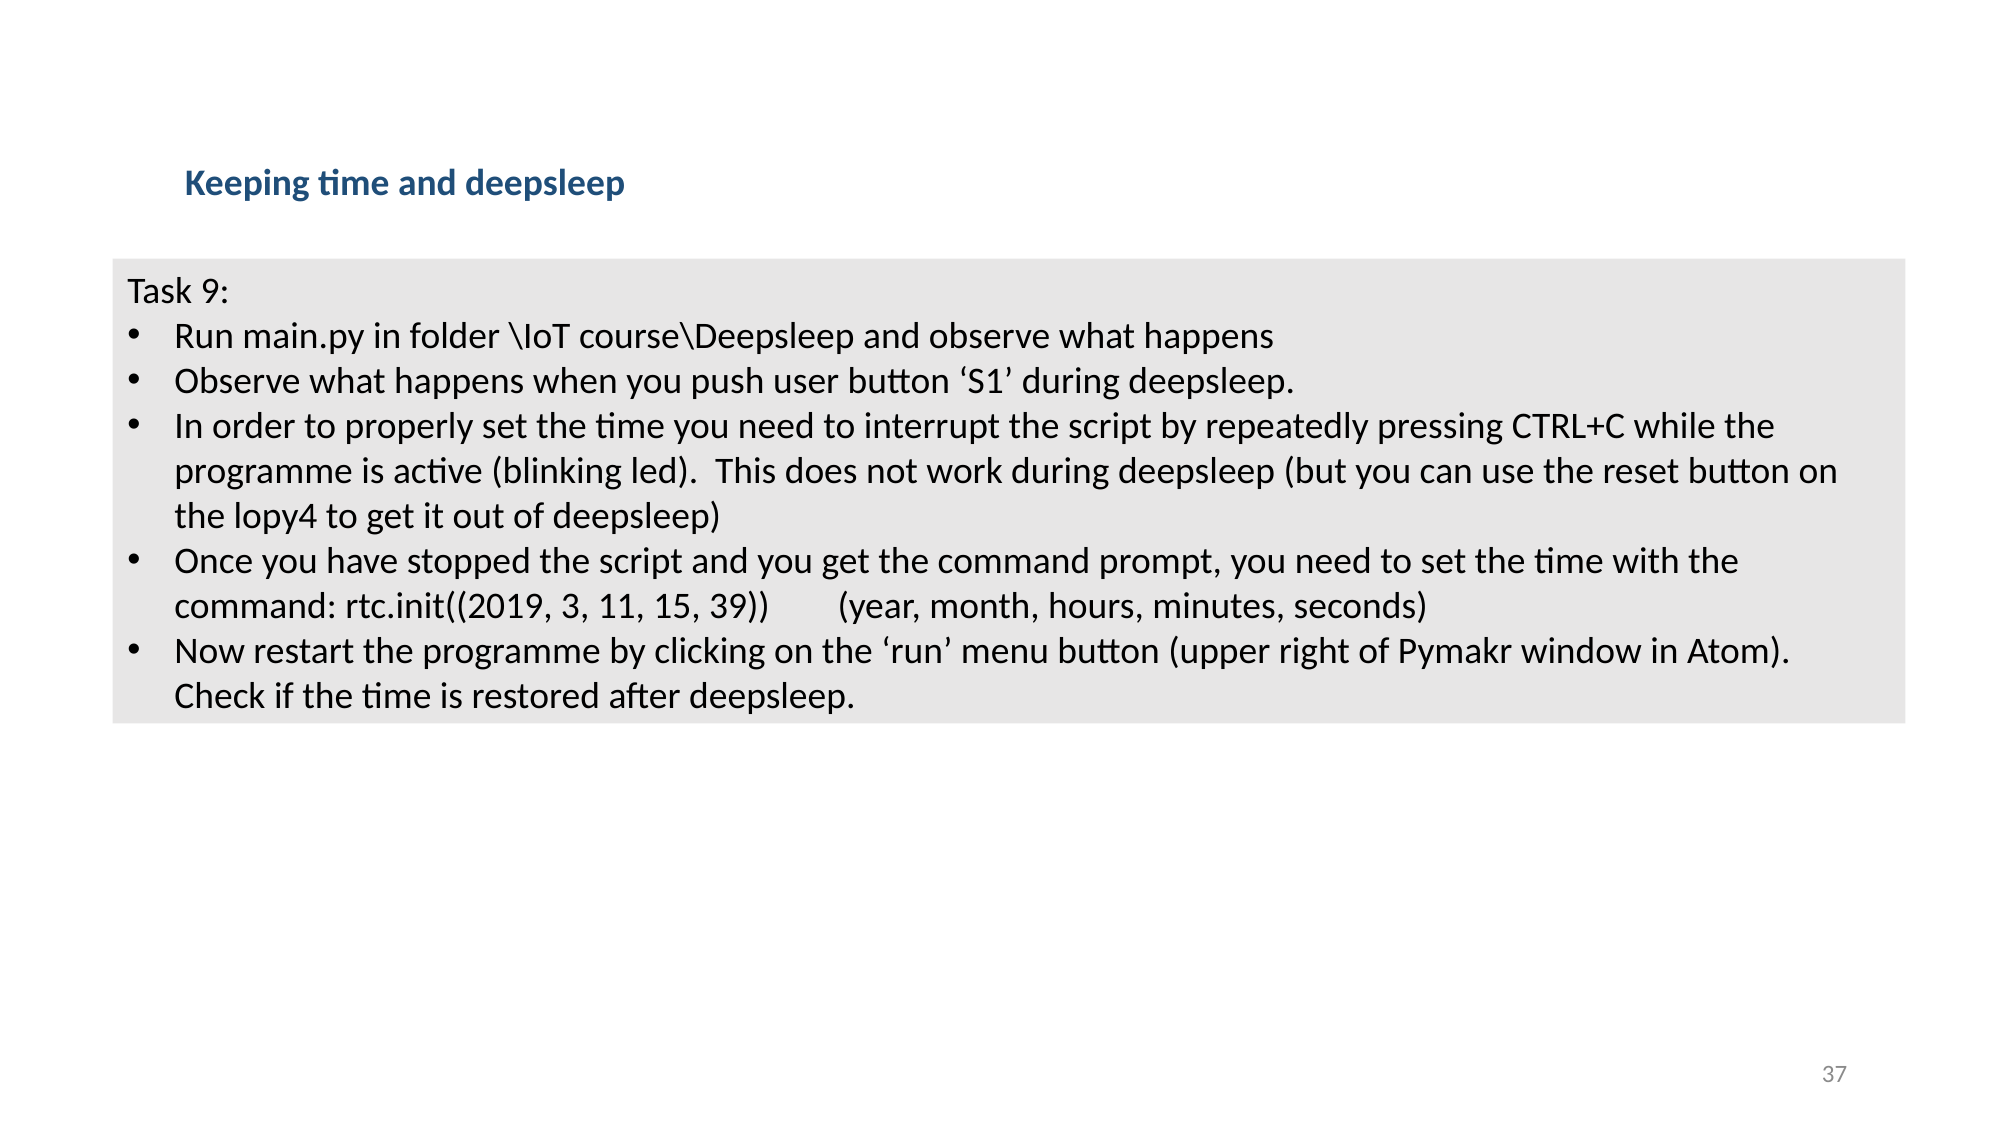

Keeping time and deepsleep
Task 9:
Run main.py in folder \IoT course\Deepsleep and observe what happens
Observe what happens when you push user button ‘S1’ during deepsleep.
In order to properly set the time you need to interrupt the script by repeatedly pressing CTRL+C while the programme is active (blinking led).  This does not work during deepsleep (but you can use the reset button on the lopy4 to get it out of deepsleep)
Once you have stopped the script and you get the command prompt, you need to set the time with the command: rtc.init((2019, 3, 11, 15, 39))        (year, month, hours, minutes, seconds)
Now restart the programme by clicking on the ‘run’ menu button (upper right of Pymakr window in Atom).  Check if the time is restored after deepsleep.
37